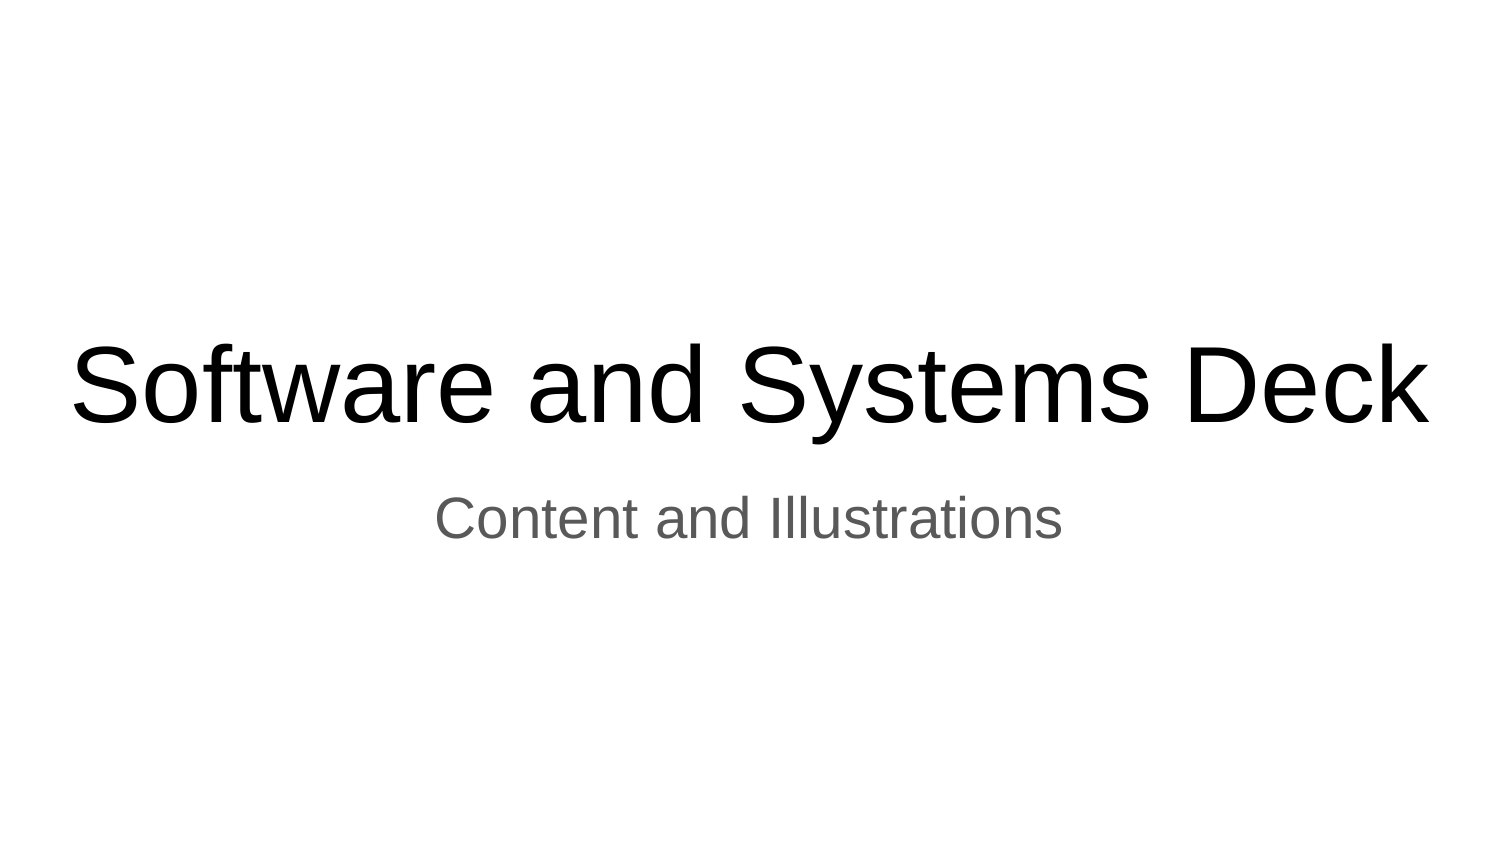

# Software and Systems Deck
Content and Illustrations